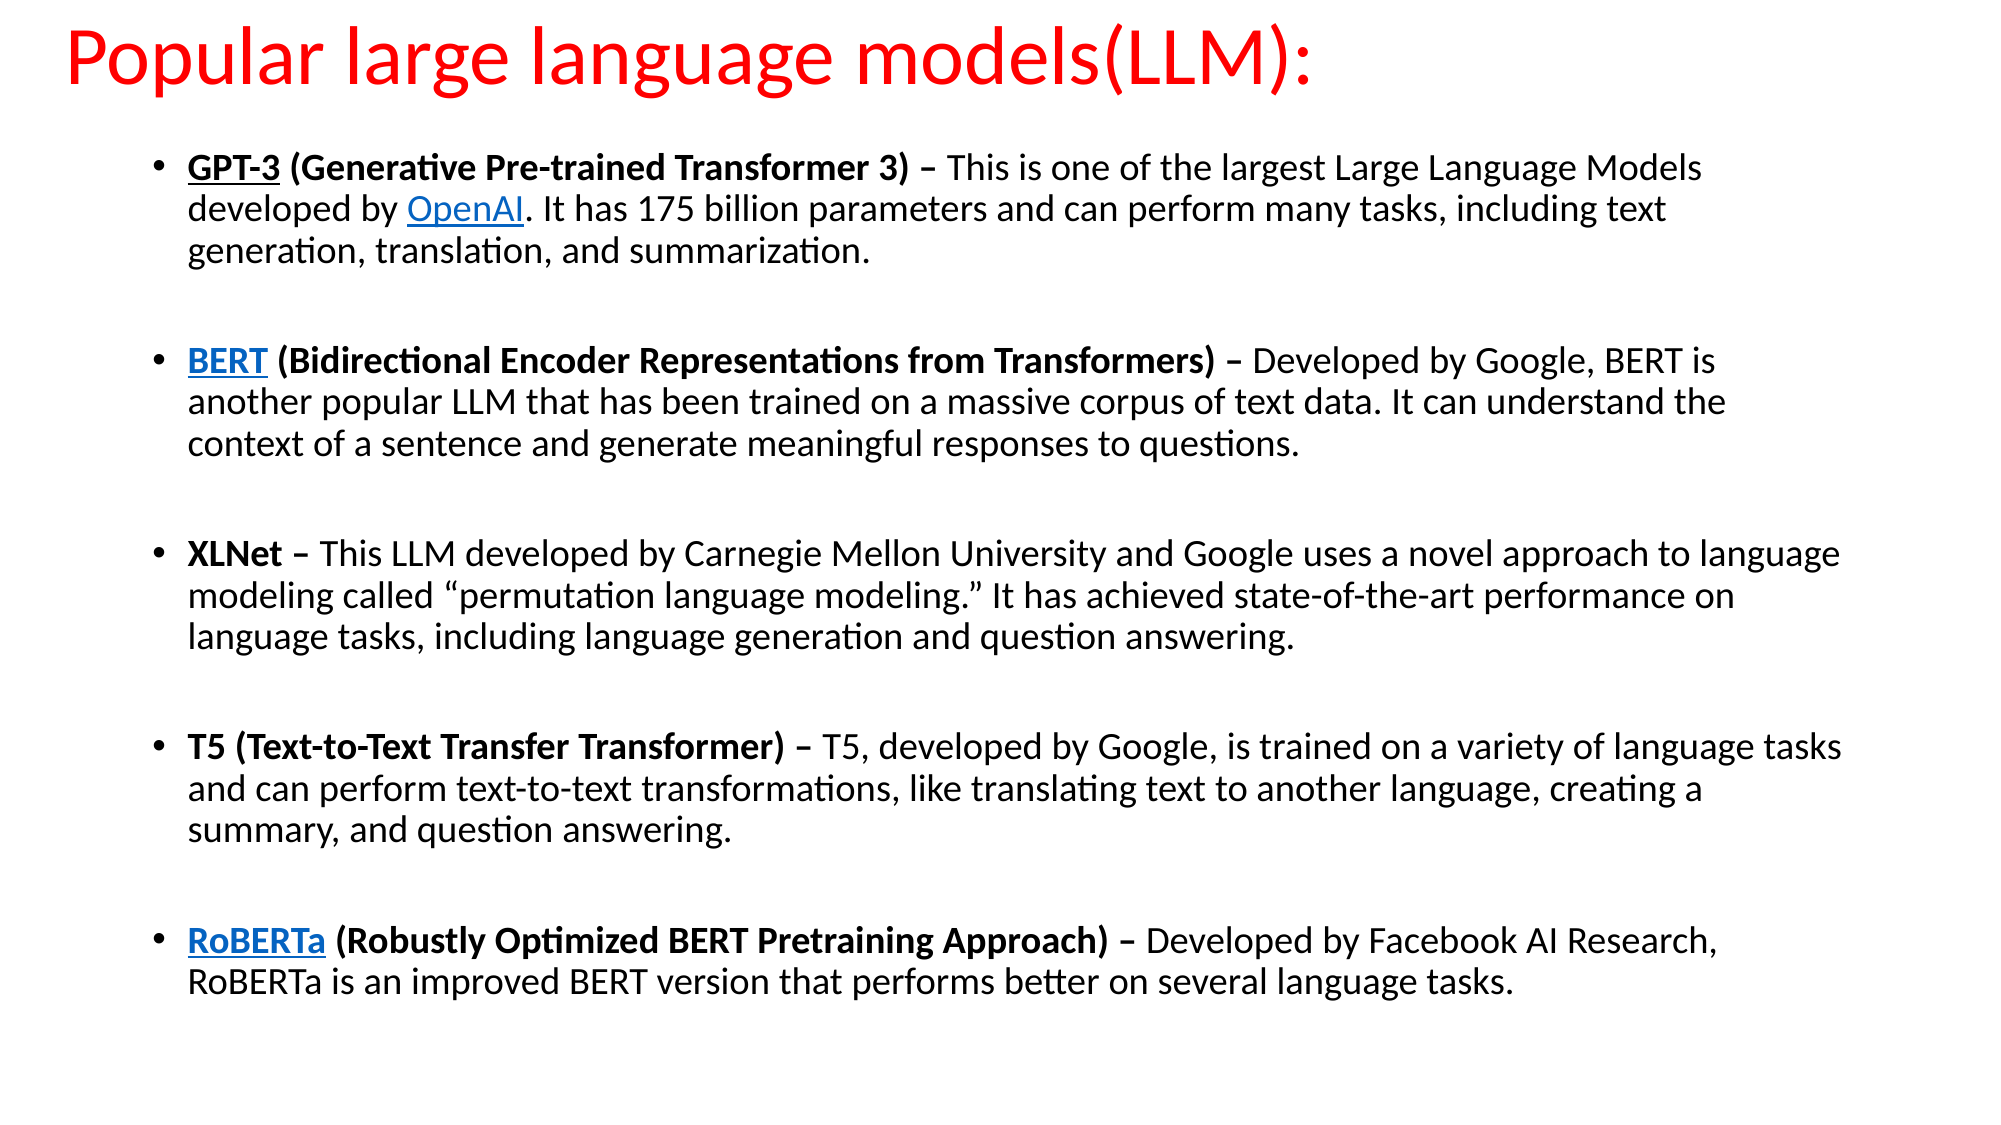

# Popular large language models(LLM):
GPT-3 (Generative Pre-trained Transformer 3) – This is one of the largest Large Language Models developed by OpenAI. It has 175 billion parameters and can perform many tasks, including text generation, translation, and summarization.

BERT (Bidirectional Encoder Representations from Transformers) – Developed by Google, BERT is another popular LLM that has been trained on a massive corpus of text data. It can understand the context of a sentence and generate meaningful responses to questions.

XLNet – This LLM developed by Carnegie Mellon University and Google uses a novel approach to language modeling called “permutation language modeling.” It has achieved state-of-the-art performance on language tasks, including language generation and question answering.

T5 (Text-to-Text Transfer Transformer) – T5, developed by Google, is trained on a variety of language tasks and can perform text-to-text transformations, like translating text to another language, creating a summary, and question answering.

RoBERTa (Robustly Optimized BERT Pretraining Approach) – Developed by Facebook AI Research, RoBERTa is an improved BERT version that performs better on several language tasks.